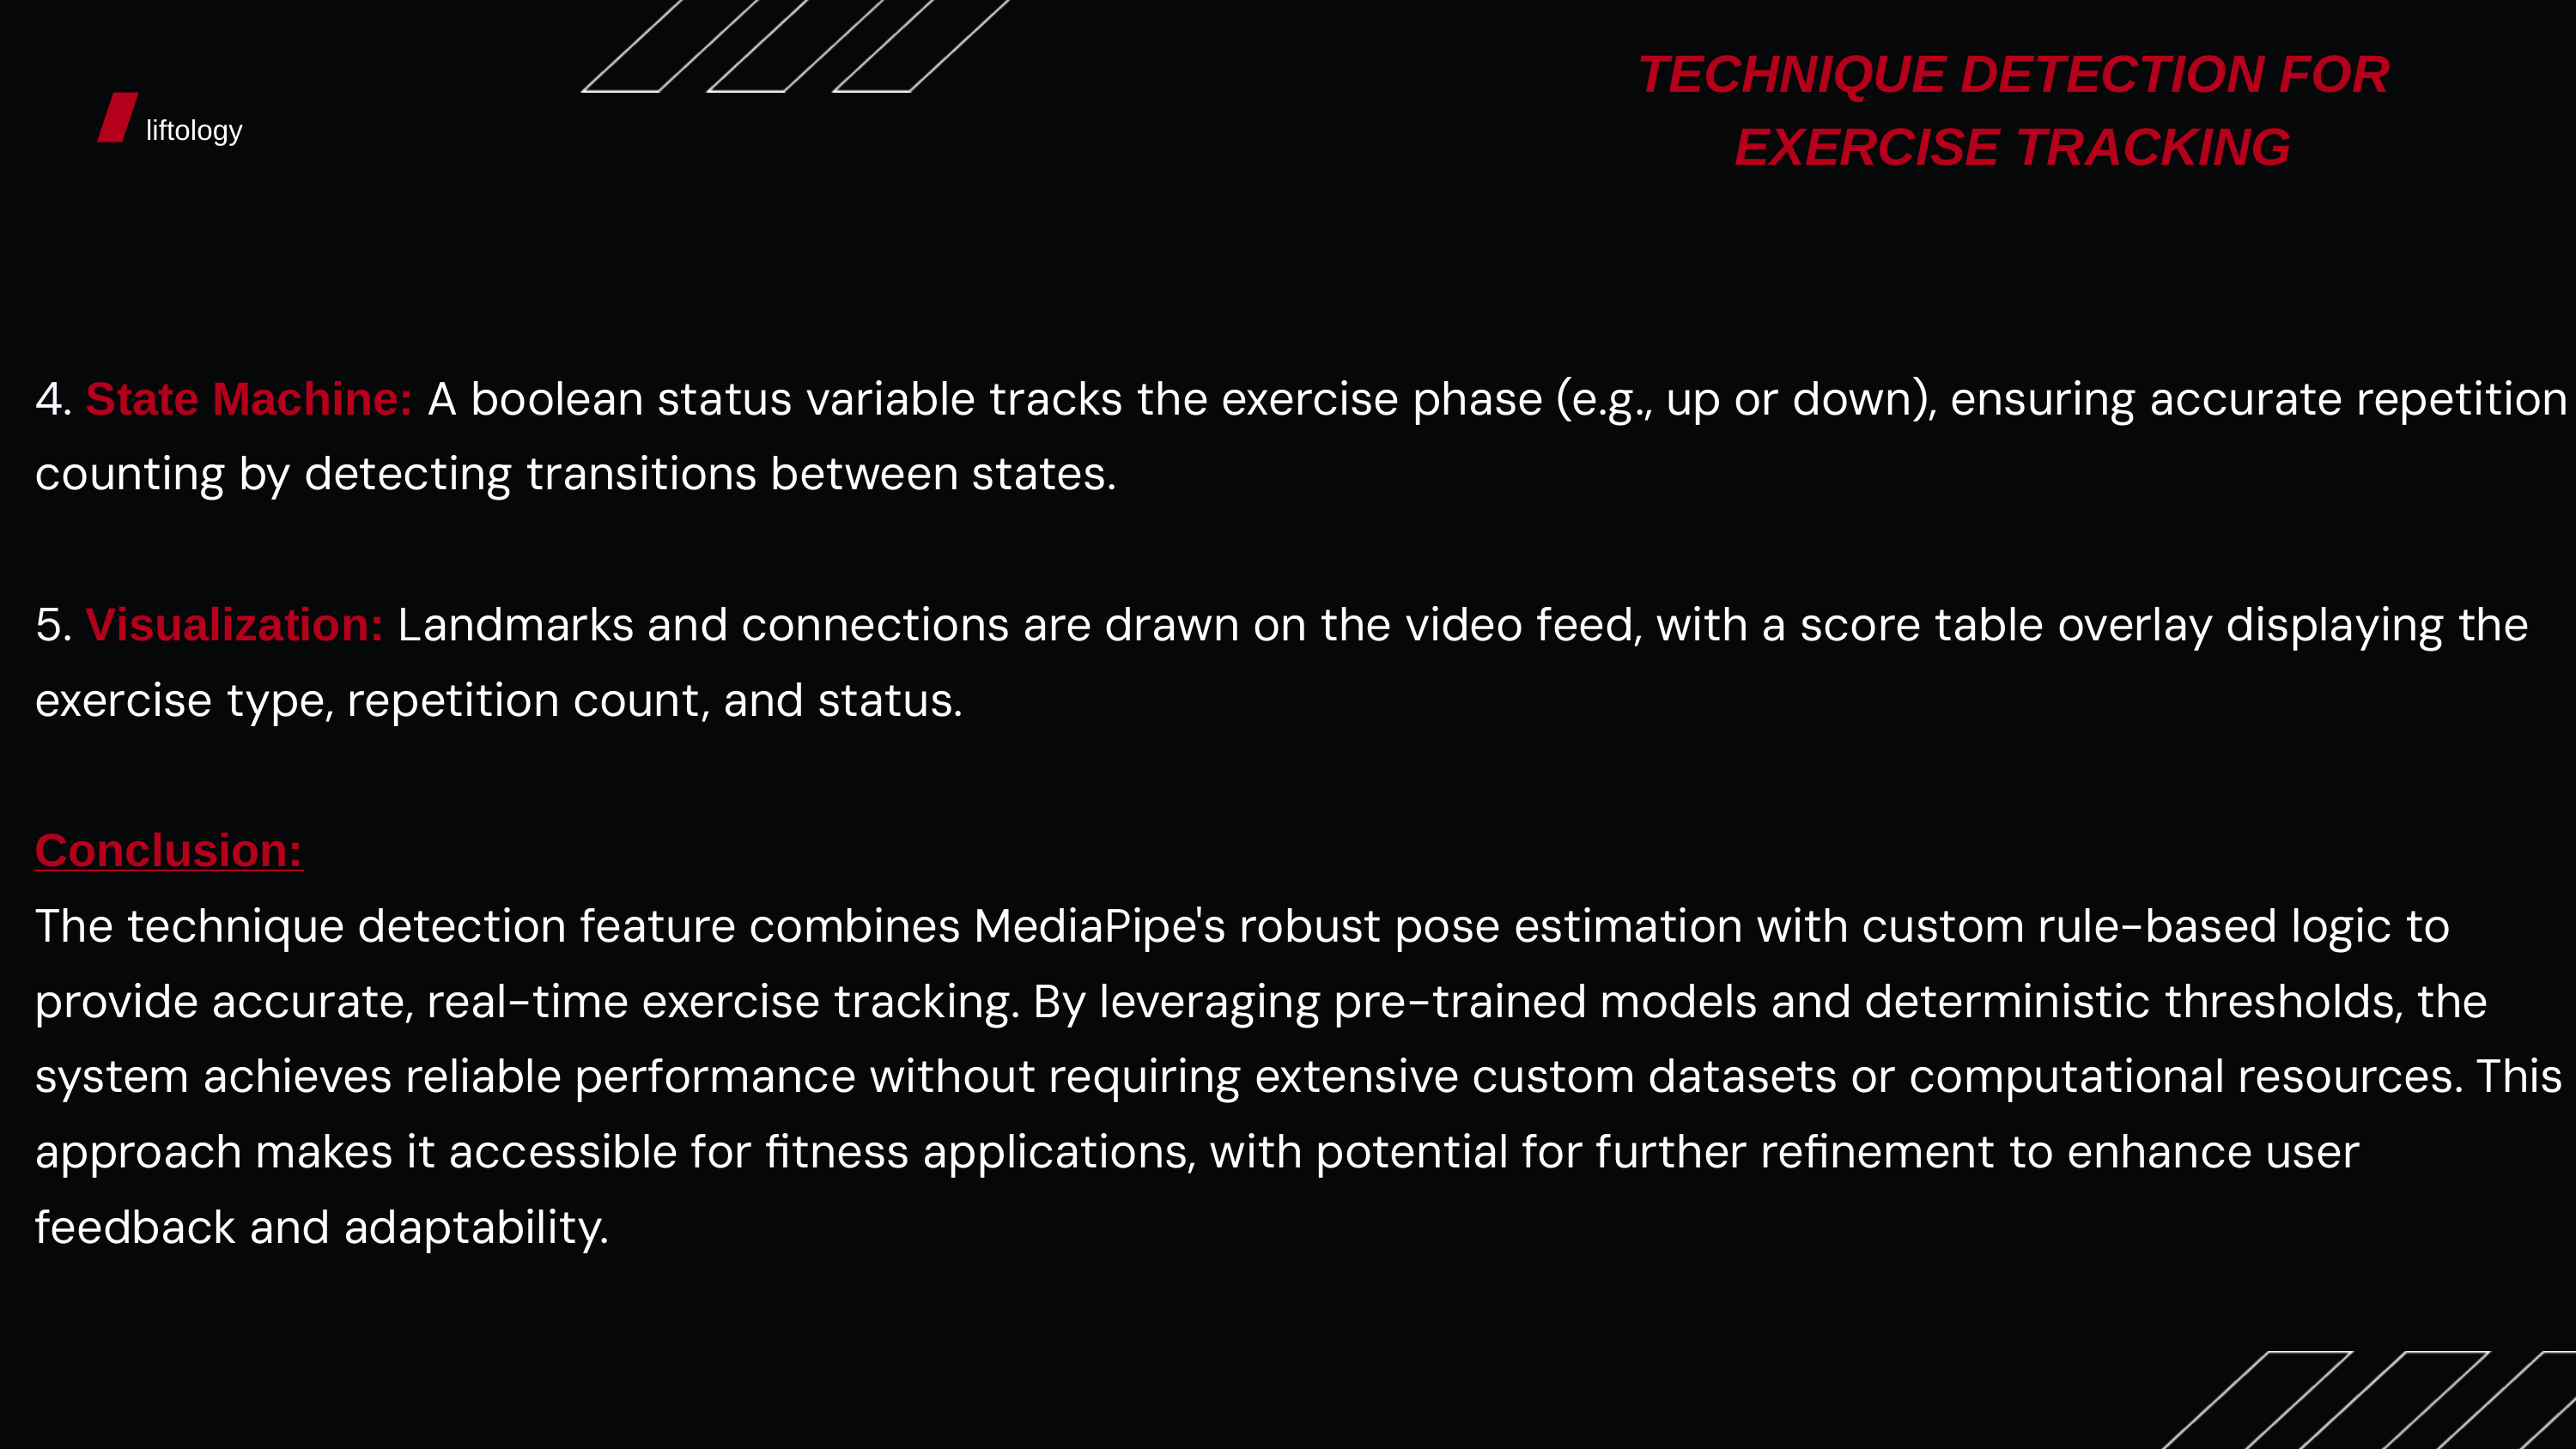

TECHNIQUE DETECTION FOR EXERCISE TRACKING

liftology
4. State Machine: A boolean status variable tracks the exercise phase (e.g., up or down), ensuring accurate repetition counting by detecting transitions between states.

5. Visualization: Landmarks and connections are drawn on the video feed, with a score table overlay displaying the exercise type, repetition count, and status.

Conclusion:
The technique detection feature combines MediaPipe's robust pose estimation with custom rule-based logic to provide accurate, real-time exercise tracking. By leveraging pre-trained models and deterministic thresholds, the system achieves reliable performance without requiring extensive custom datasets or computational resources. This approach makes it accessible for fitness applications, with potential for further refinement to enhance user feedback and adaptability.